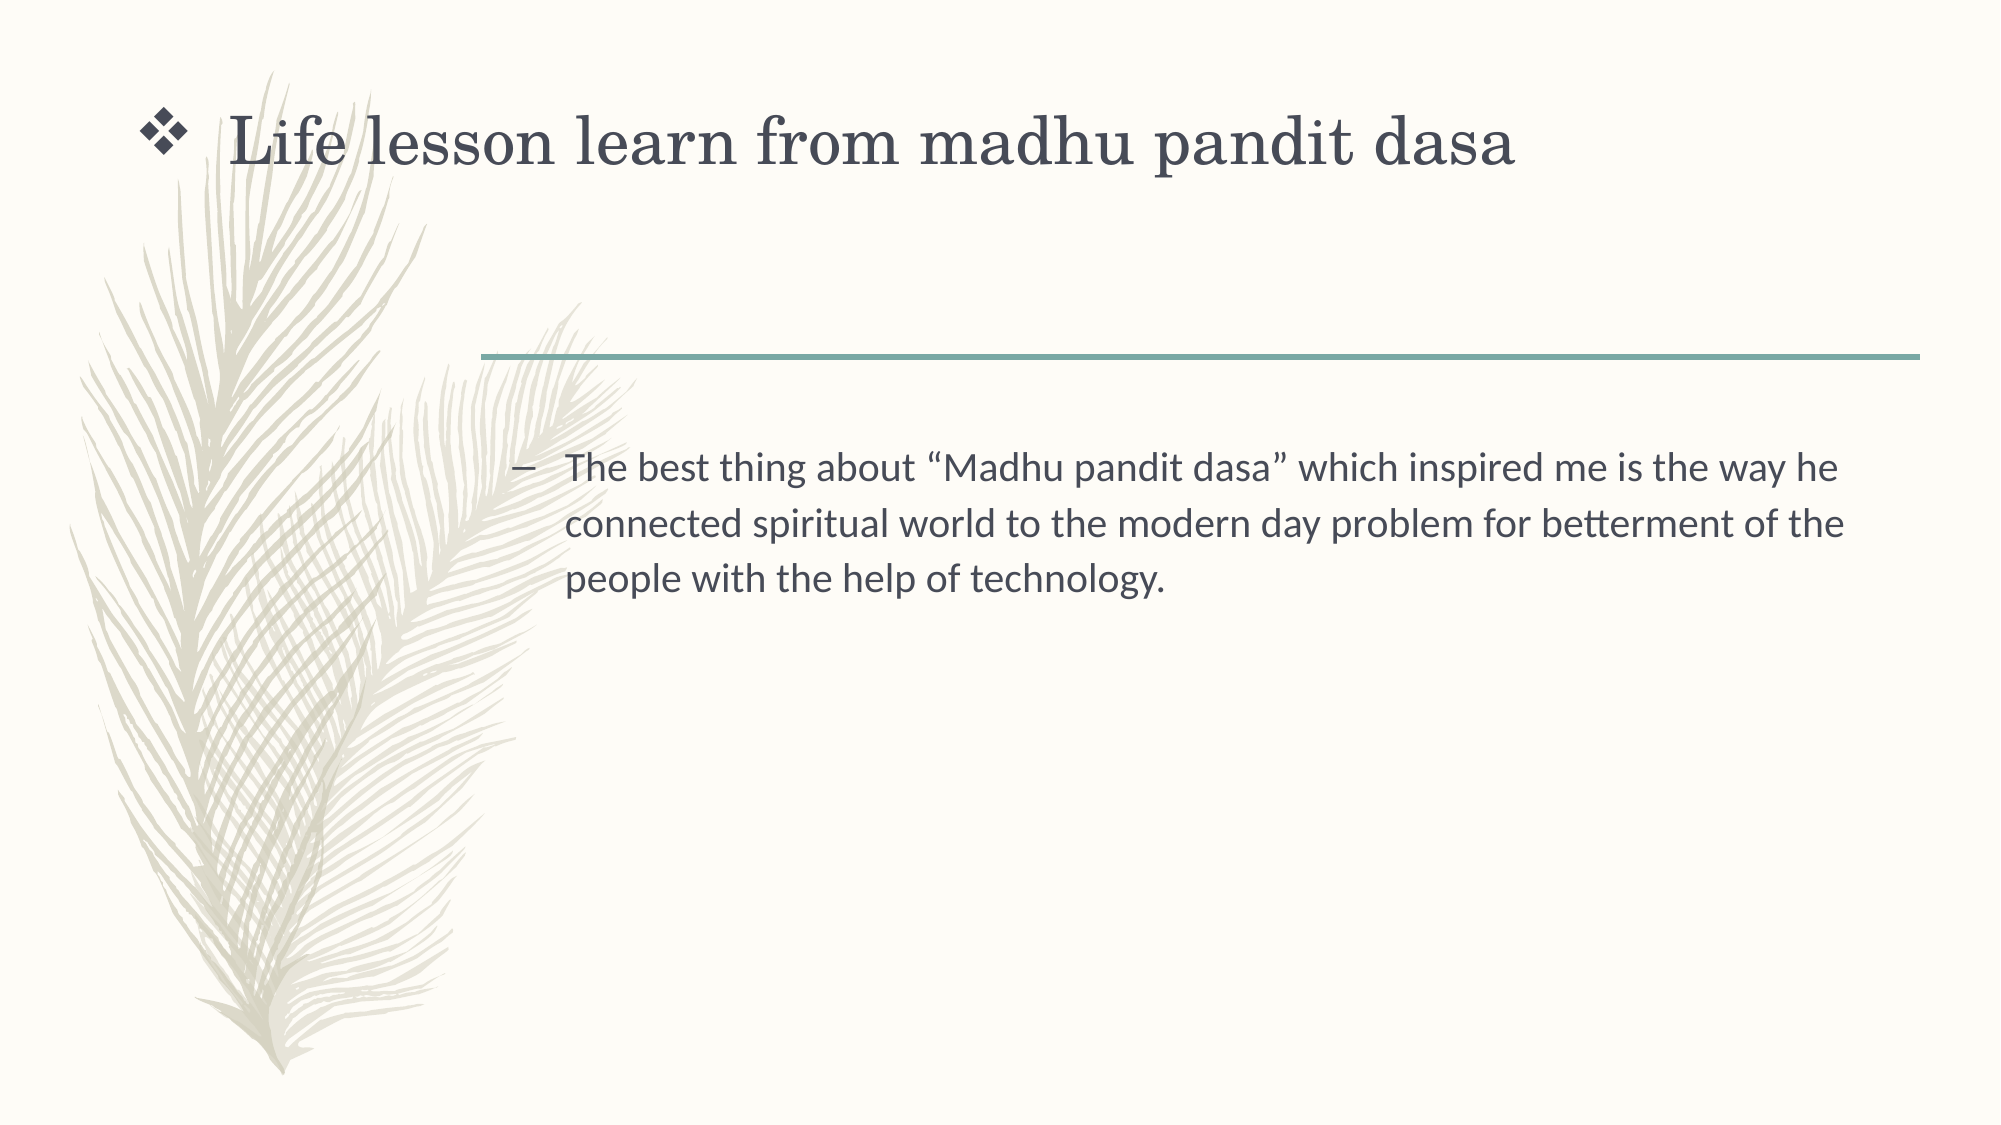

# Life lesson learn from madhu pandit dasa
The best thing about “Madhu pandit dasa” which inspired me is the way he connected spiritual world to the modern day problem for betterment of the people with the help of technology.